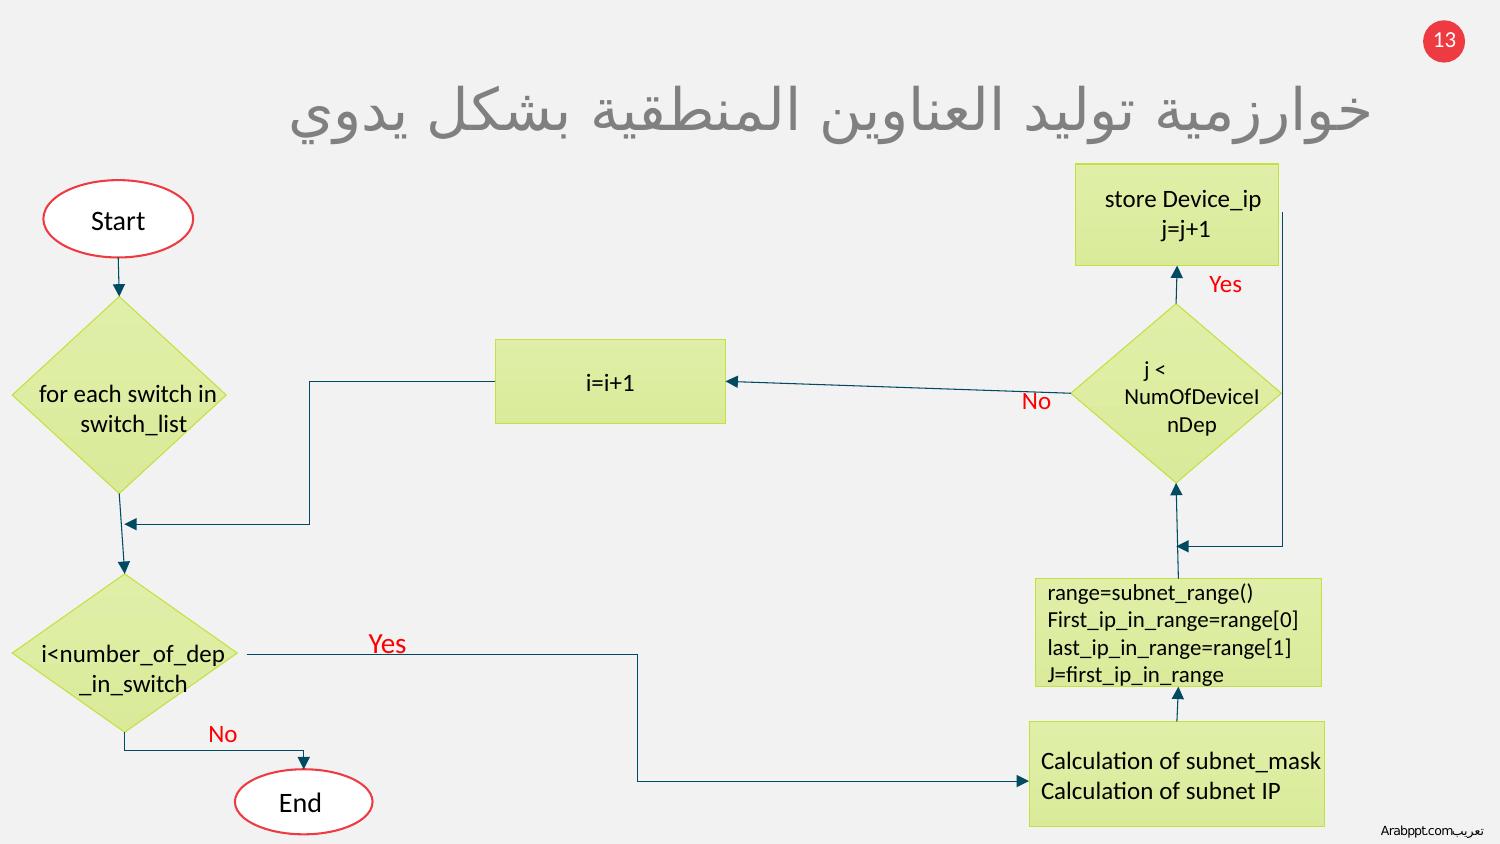

خوارزمية توليد العناوين المنطقية بشكل يدوي

store Device_ip
j=j+1
Start
Yes

i=i+1
j <
NumOfDeviceInDep
for each switch in
 switch_list

No
range=subnet_range()
First_ip_in_range=range[0]
last_ip_in_range=range[1]
J=first_ip_in_range

Yes
i<number_of_dep
_in_switch
No

Calculation of subnet_mask
Calculation of subnet IP
End
13